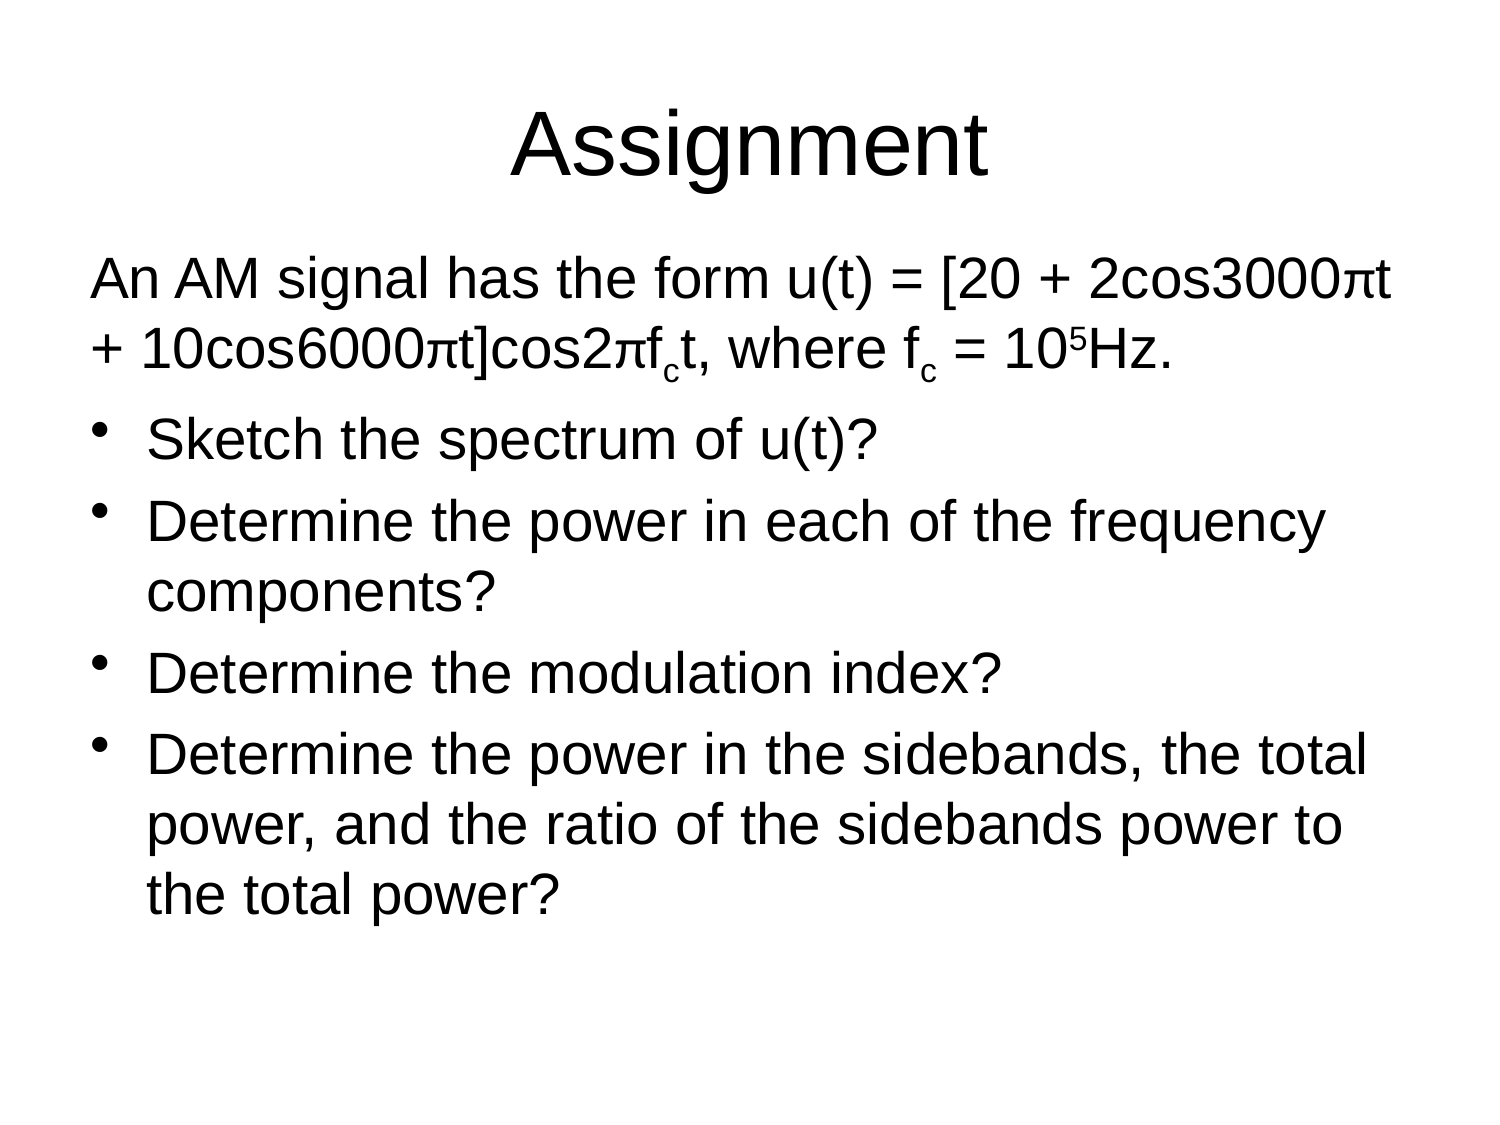

# Assignment
An AM signal has the form u(t) = [20 + 2cos3000πt  + 10cos6000πt]cos2πfct, where fc = 105Hz.
Sketch the spectrum of u(t)?
Determine the power in each of the frequency components?
Determine the modulation index?
Determine the power in the sidebands, the total power, and the ratio of the sidebands power to the total power?